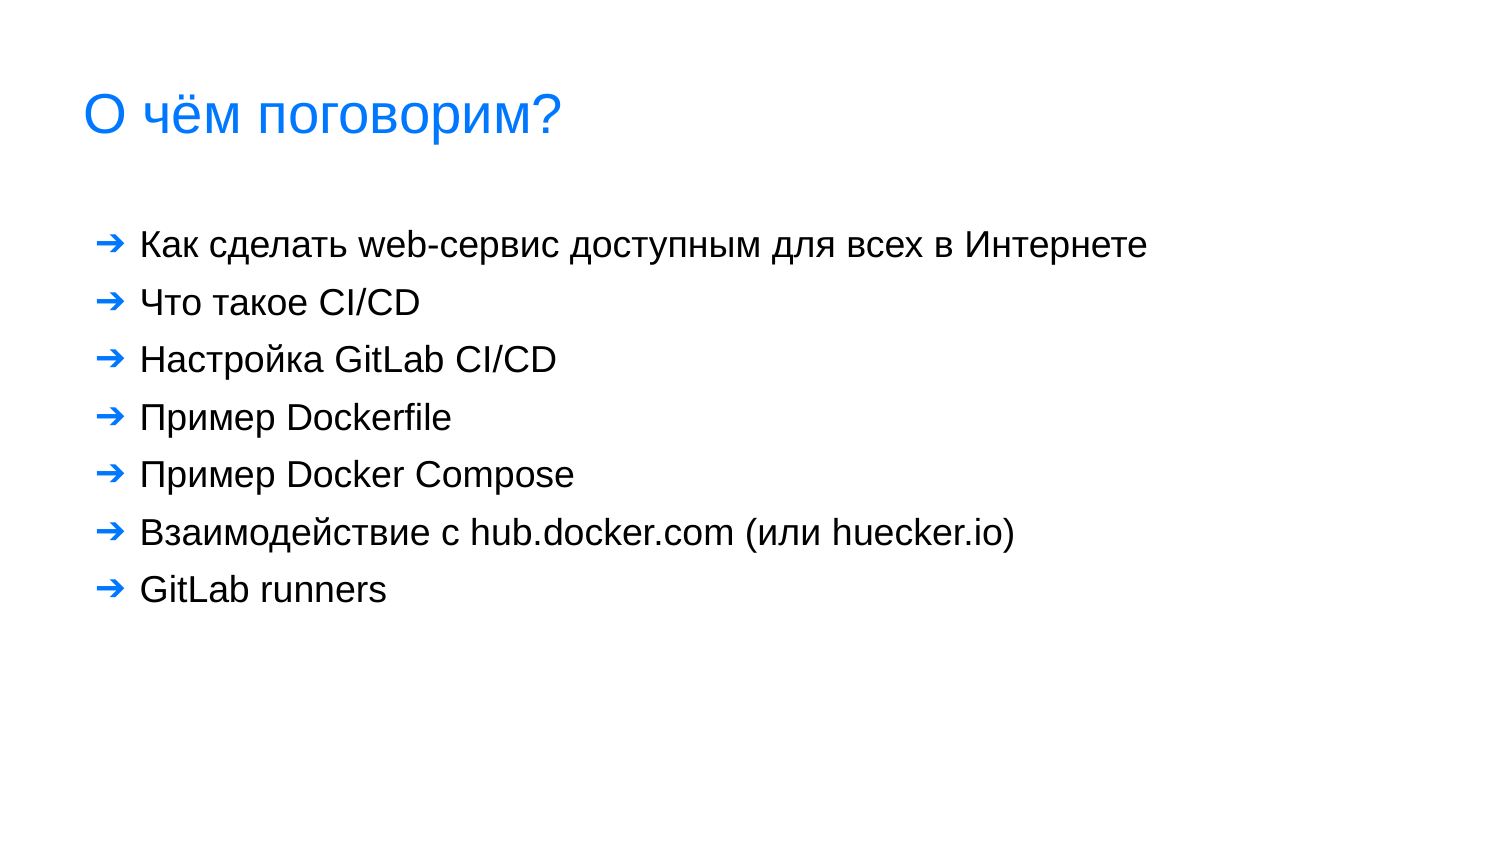

# О чём поговорим?
Как сделать web-сервис доступным для всех в Интернете
Что такое CI/CD
Настройка GitLab CI/CD
Пример Dockerfile
Пример Docker Compose
Взаимодействие с hub.docker.com (или huecker.io)
GitLab runners